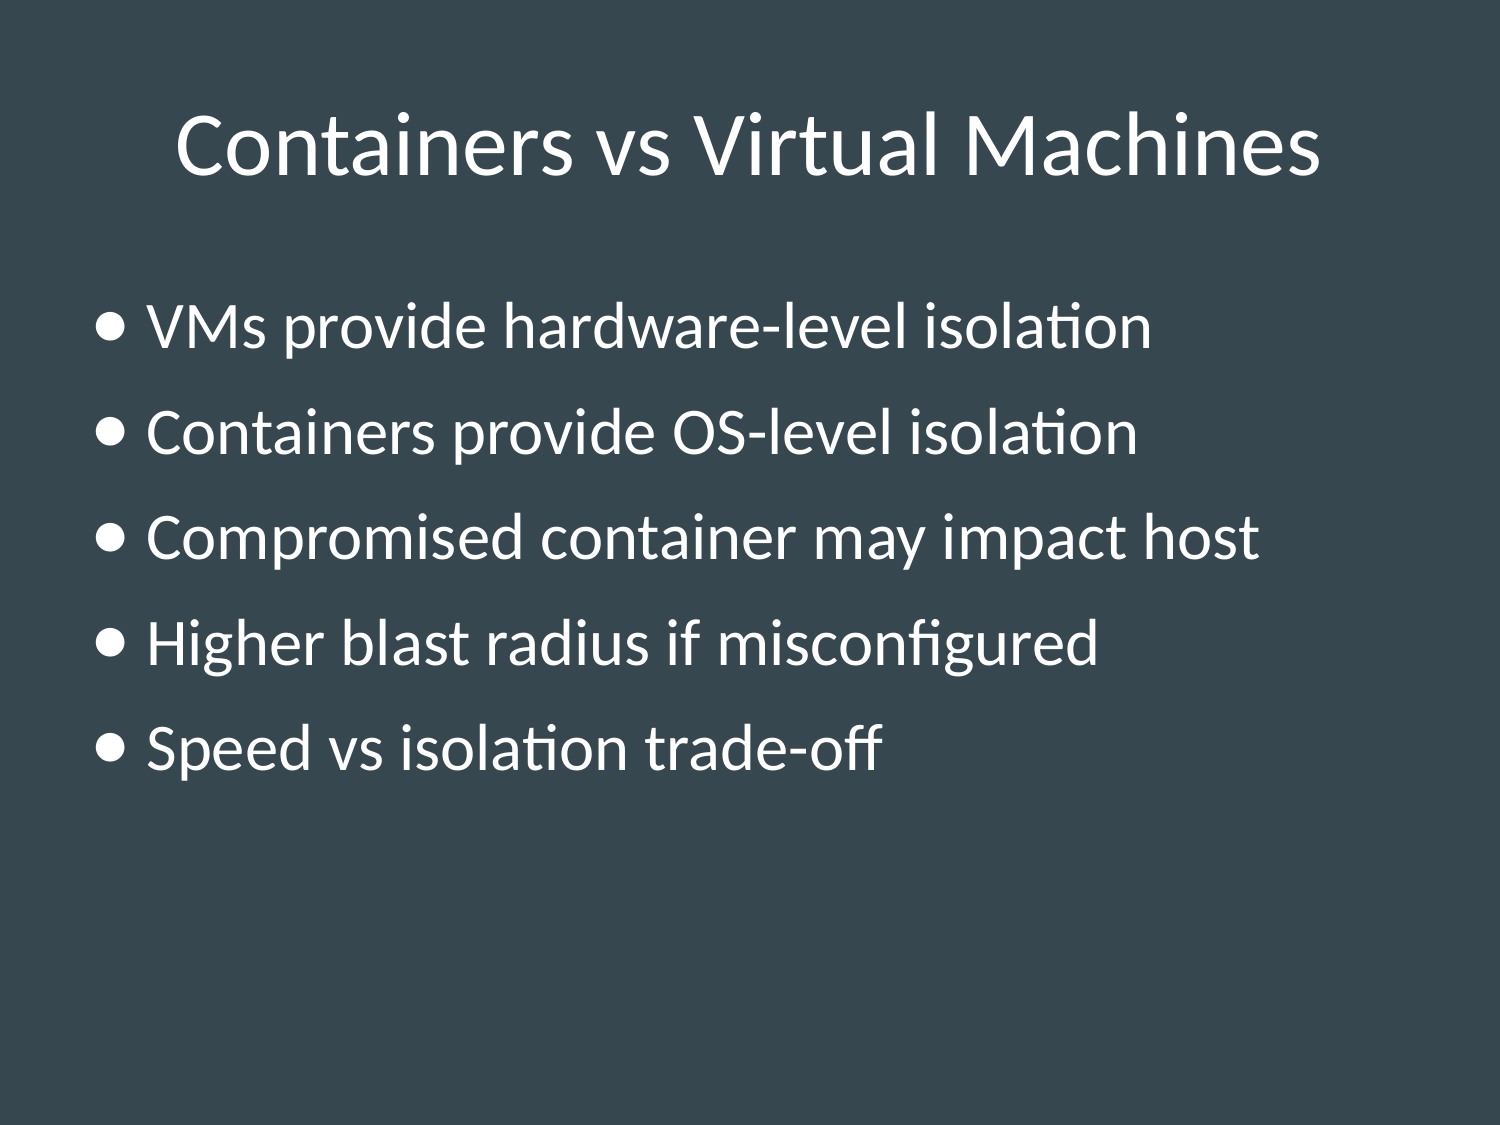

# Containers vs Virtual Machines
VMs provide hardware-level isolation
Containers provide OS-level isolation
Compromised container may impact host
Higher blast radius if misconfigured
Speed vs isolation trade-off